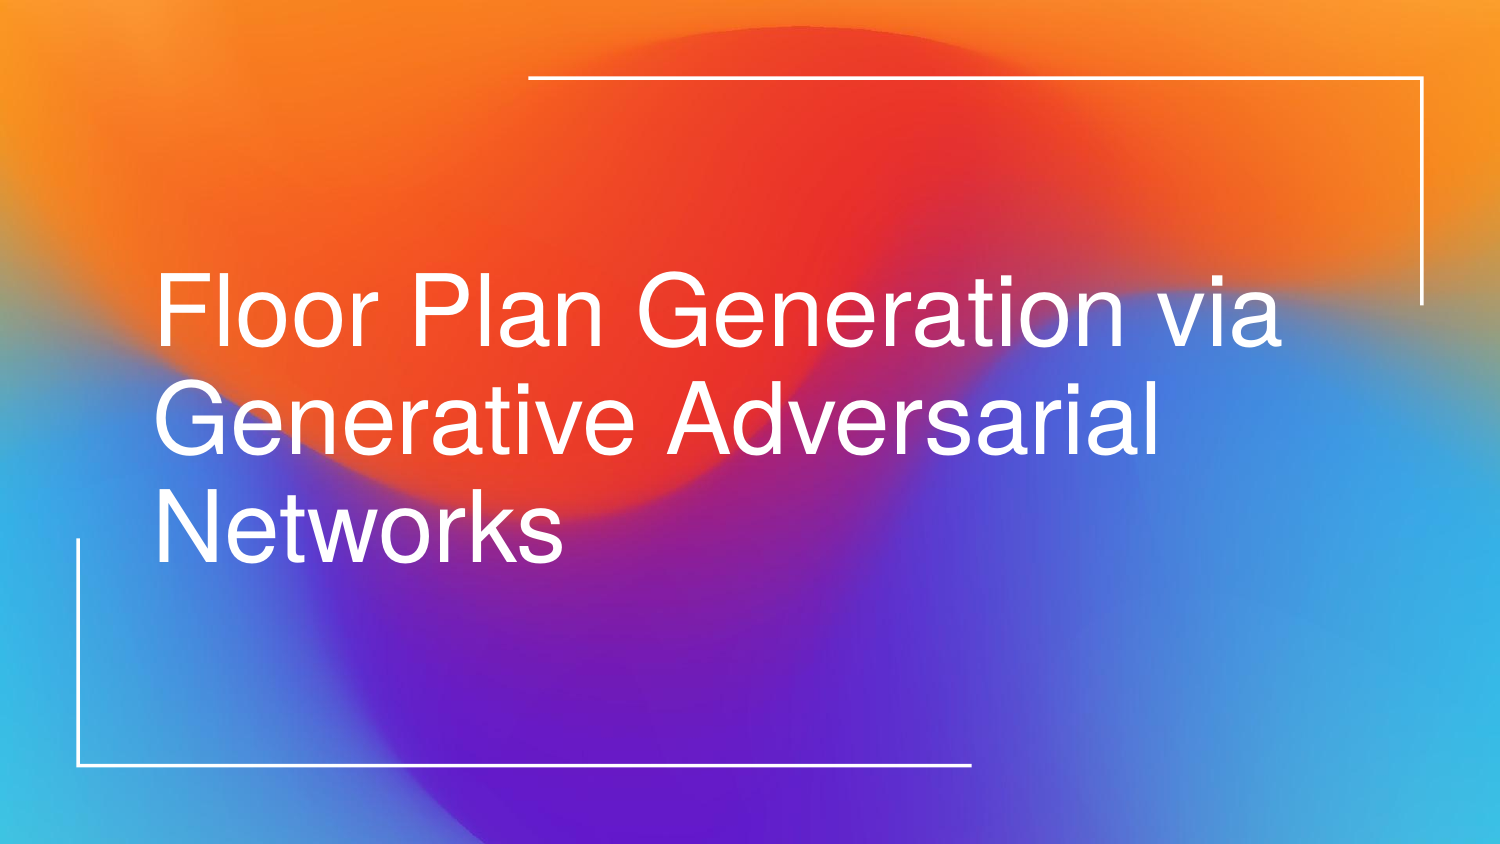

# Floor Plan Generation via Generative Adversarial Networks